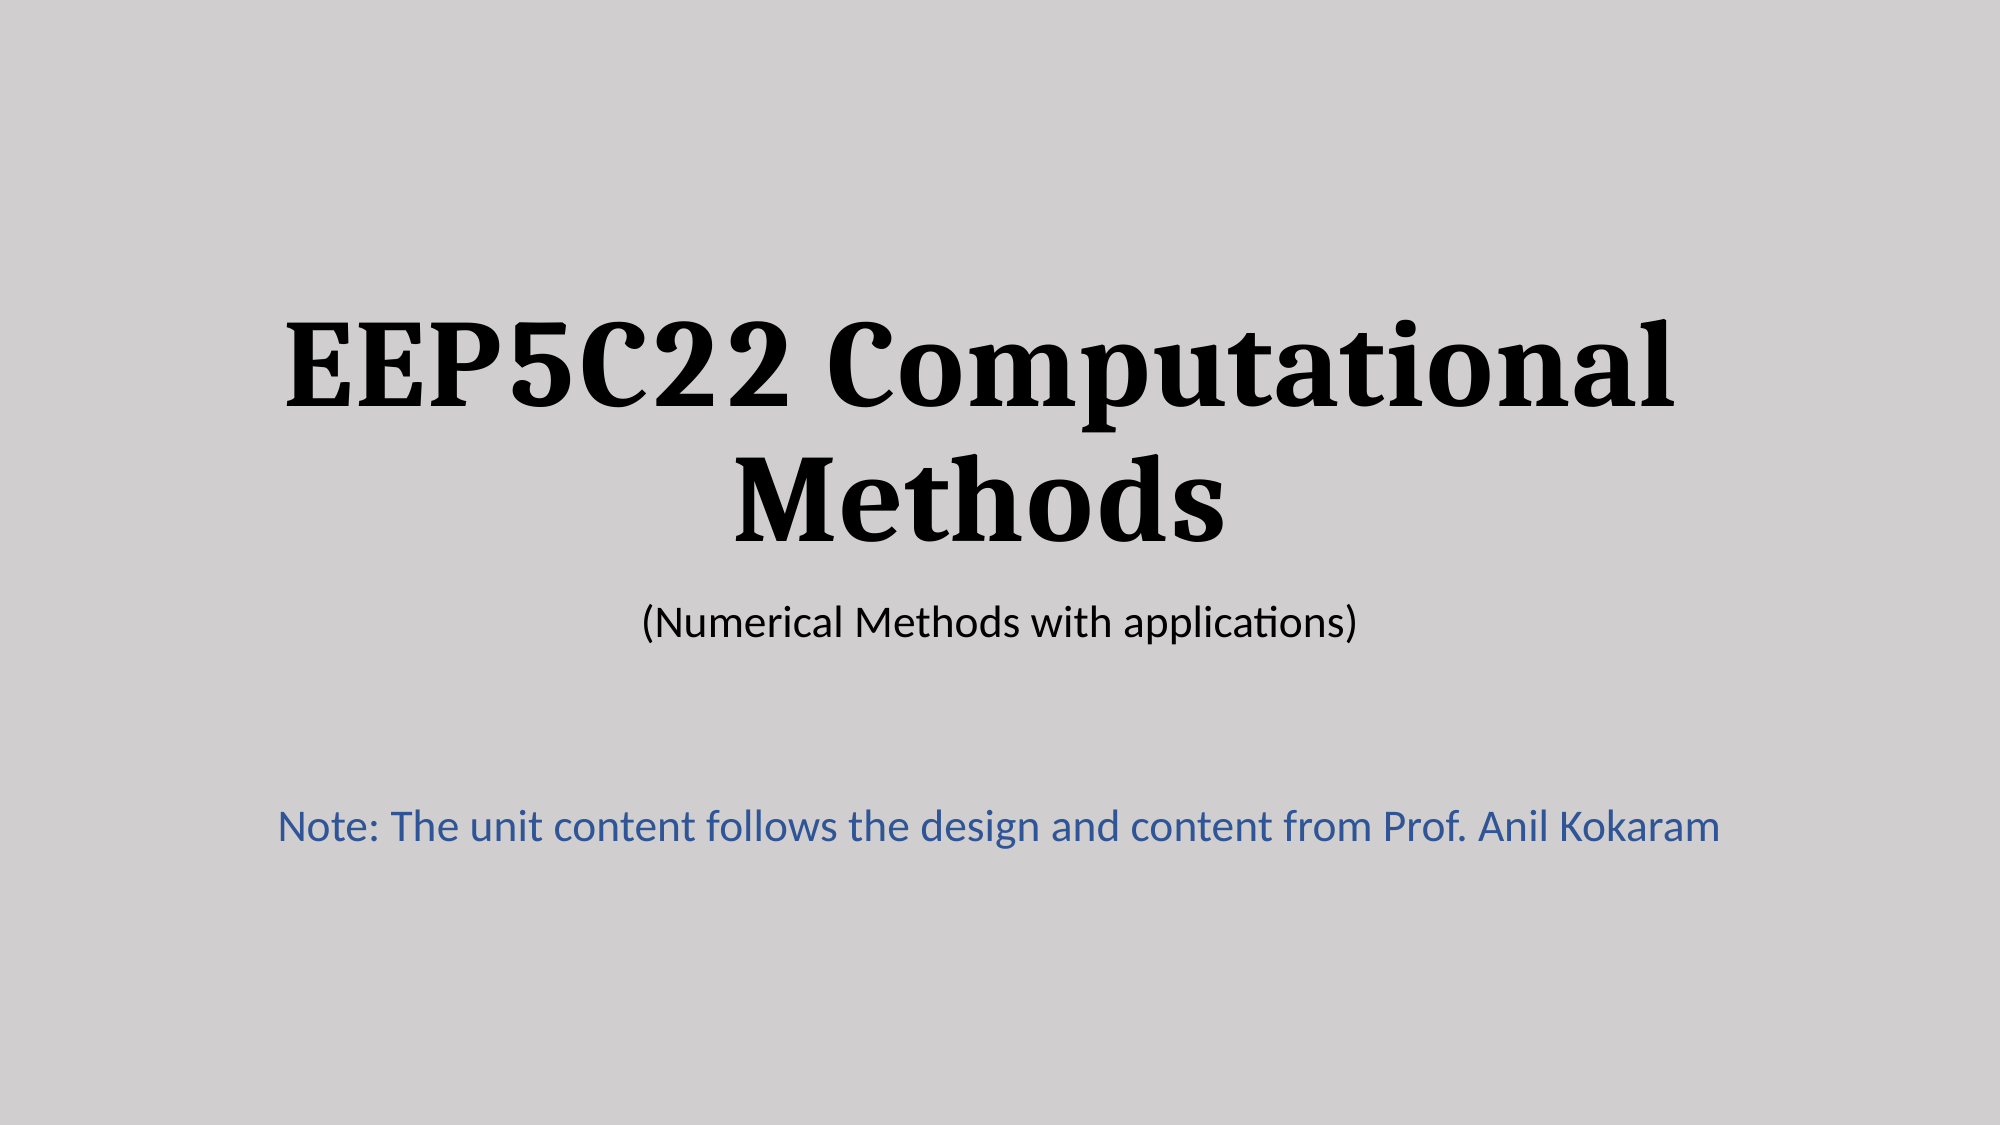

# EEP5C22 Computational Methods
(Numerical Methods with applications)

Note: The unit content follows the design and content from Prof. Anil Kokaram